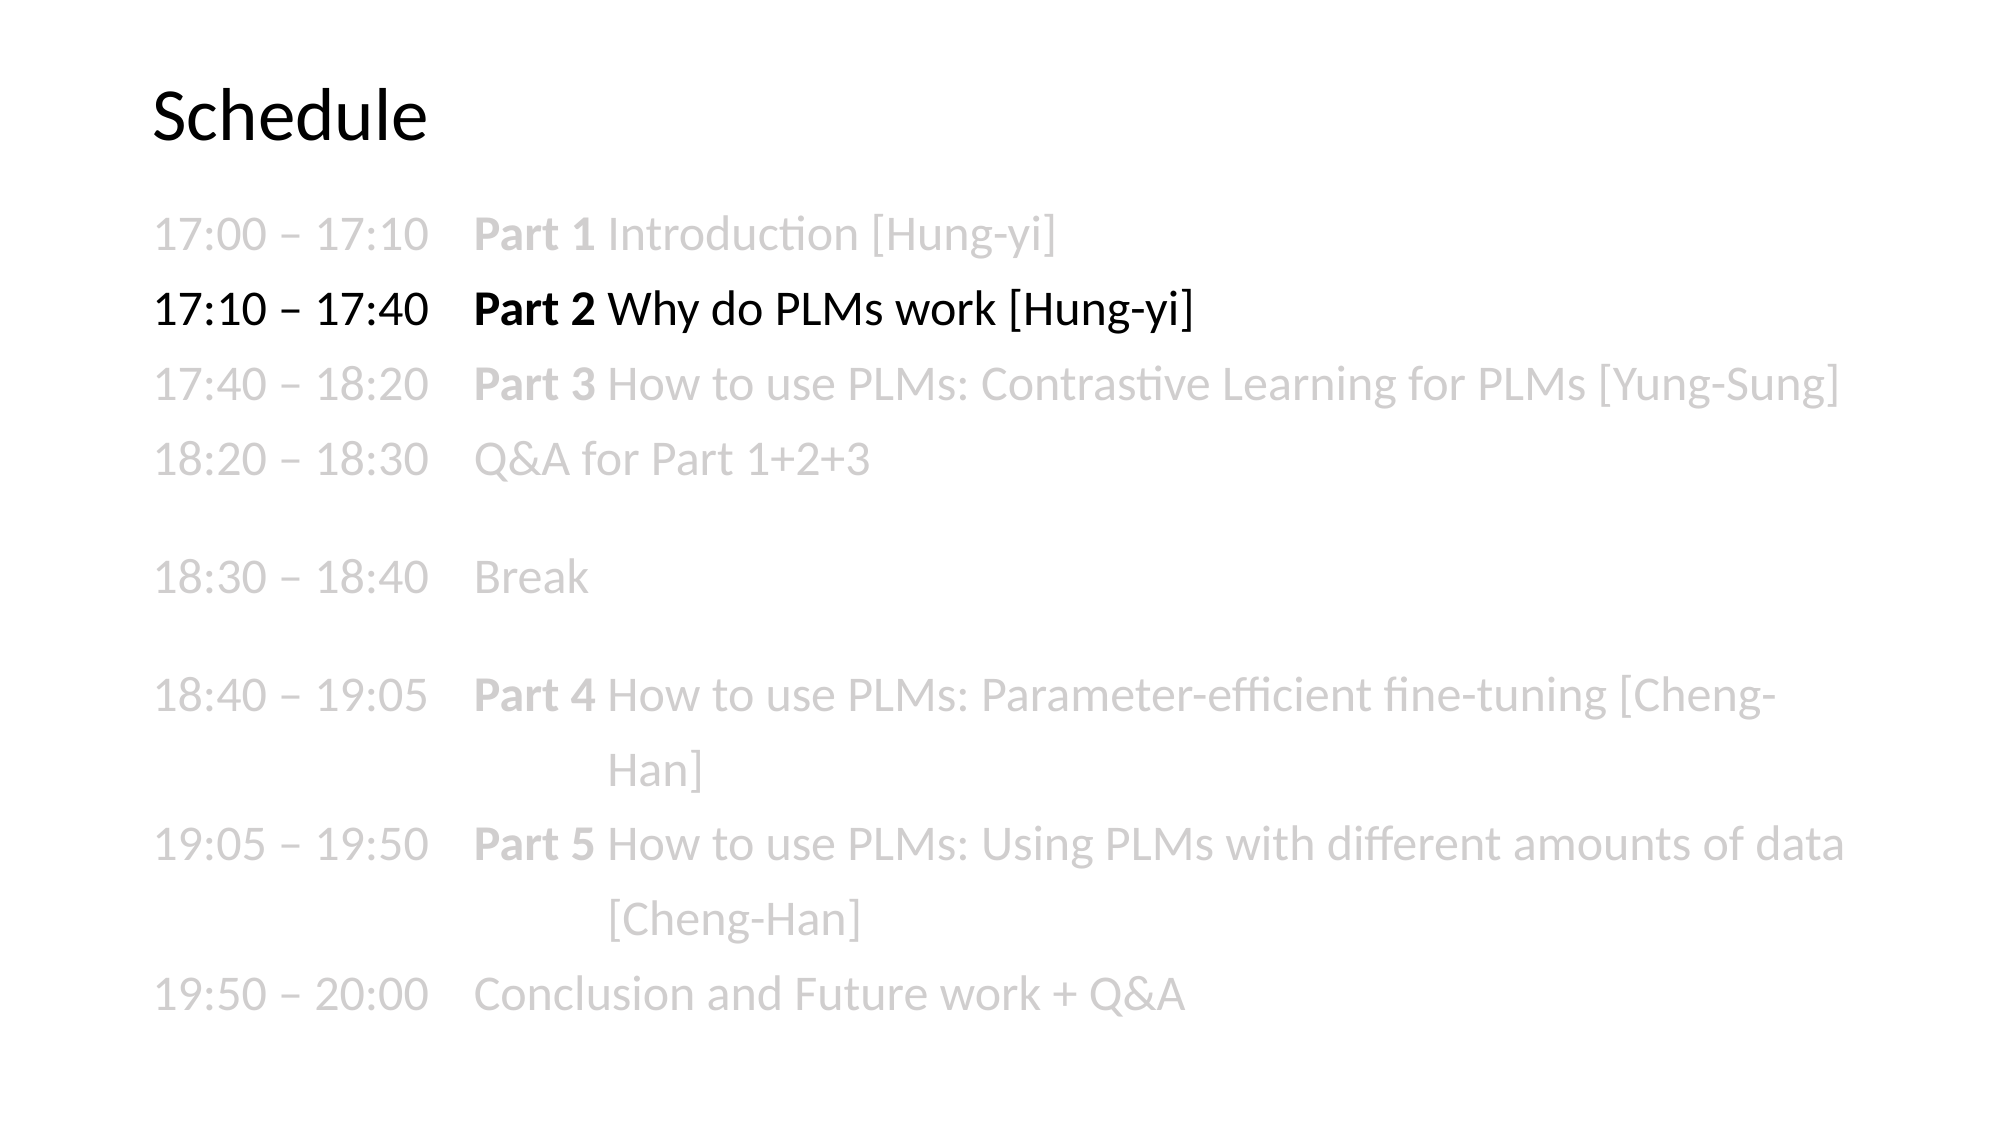

# Schedule
17:00 – 17:10    Part 1 Introduction [Hung-yi]
17:10 – 17:40    Part 2 Why do PLMs work [Hung-yi]
17:40 – 18:20    Part 3 How to use PLMs: Contrastive Learning for PLMs [Yung-Sung]
18:20 – 18:30    Q&A for Part 1+2+3

18:30 – 18:40    Break

18:40 – 19:05    Part 4 How to use PLMs: Parameter-efficient fine-tuning [Cheng-
19:00 – 19:30    Part 4 Han]
19:05 – 19:50    Part 5 How to use PLMs: Using PLMs with different amounts of data
19:30 – 20:15    Part 5 [Cheng-Han]
19:50 – 20:00    Conclusion and Future work + Q&A